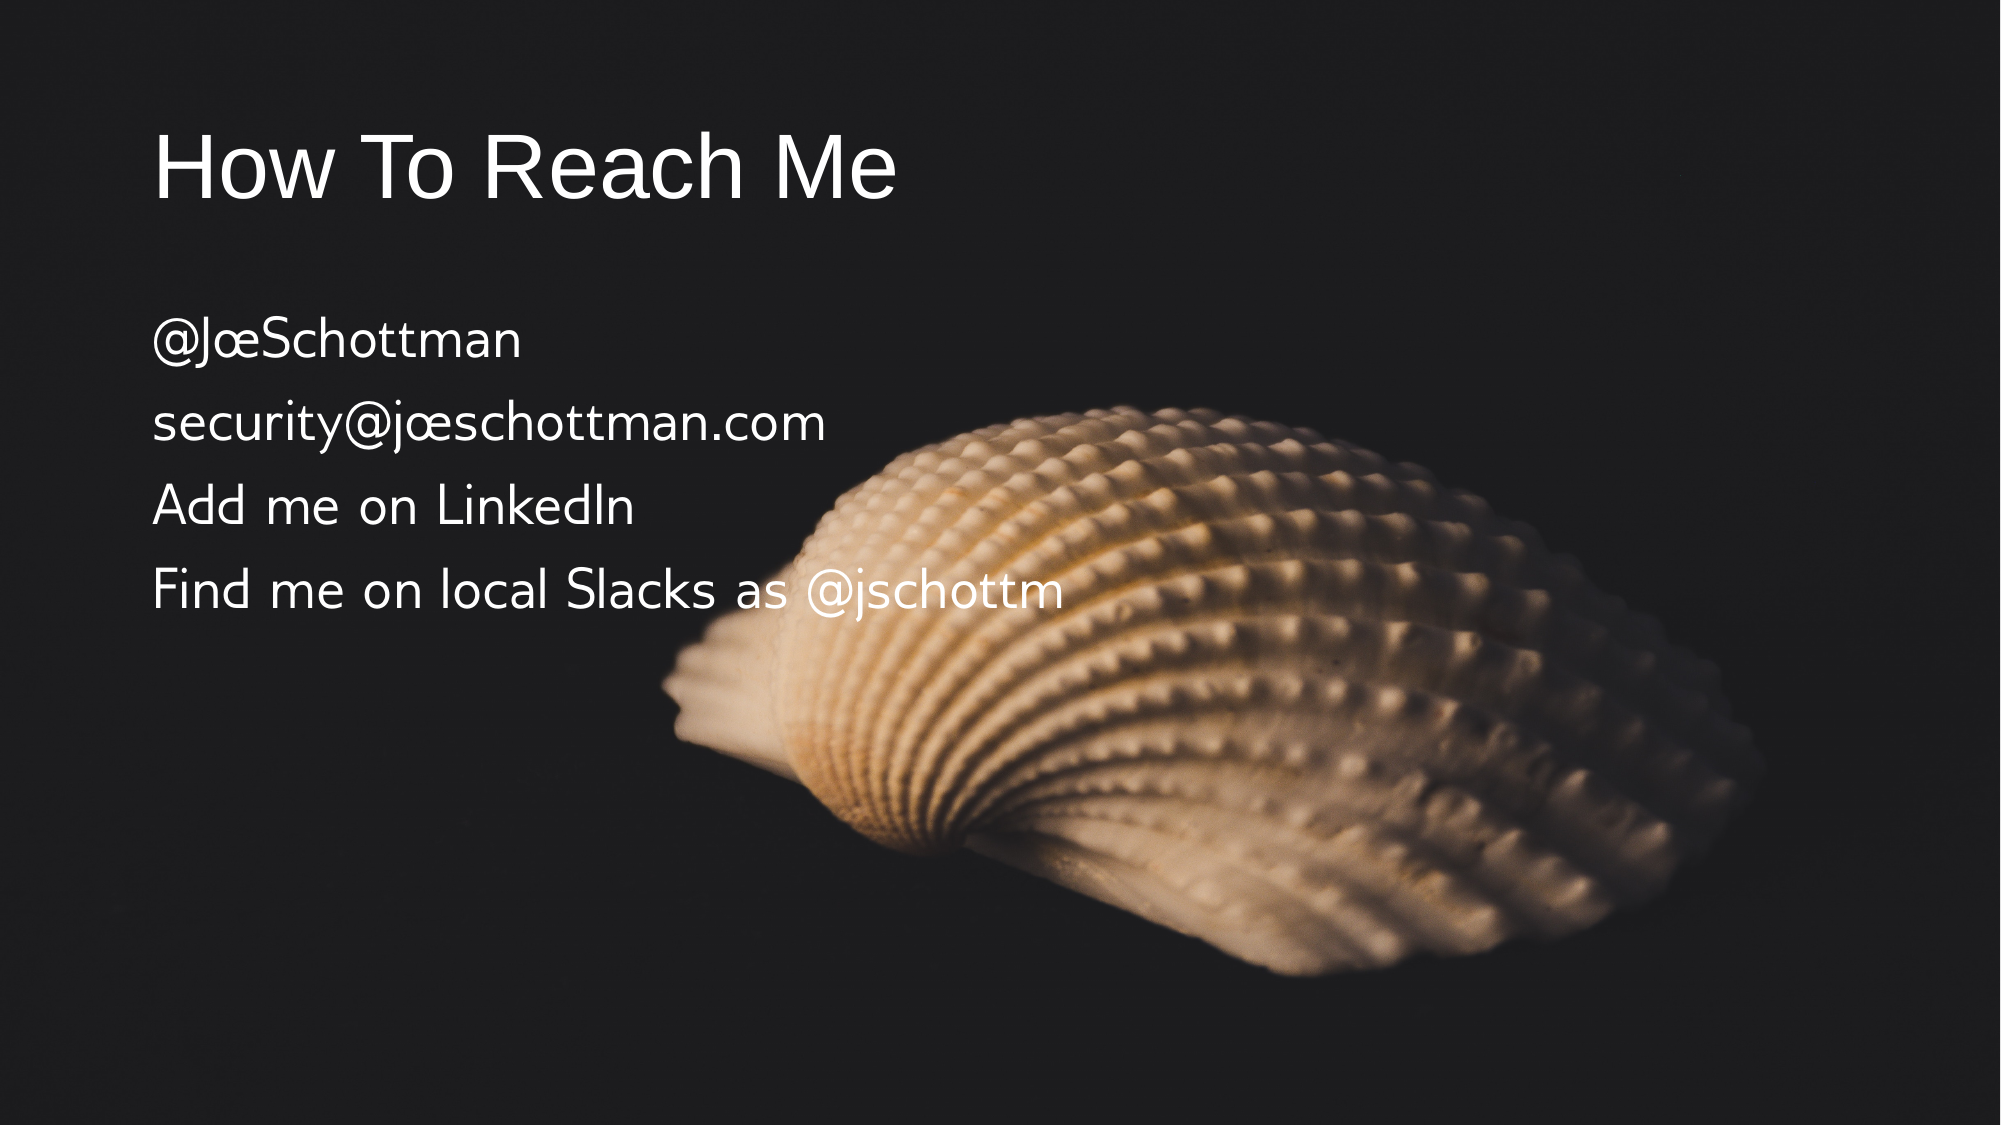

# How To Reach Me
@JoeSchottman
security@joeschottman.com
Add me on LinkedIn
Find me on local Slacks as @jschottm